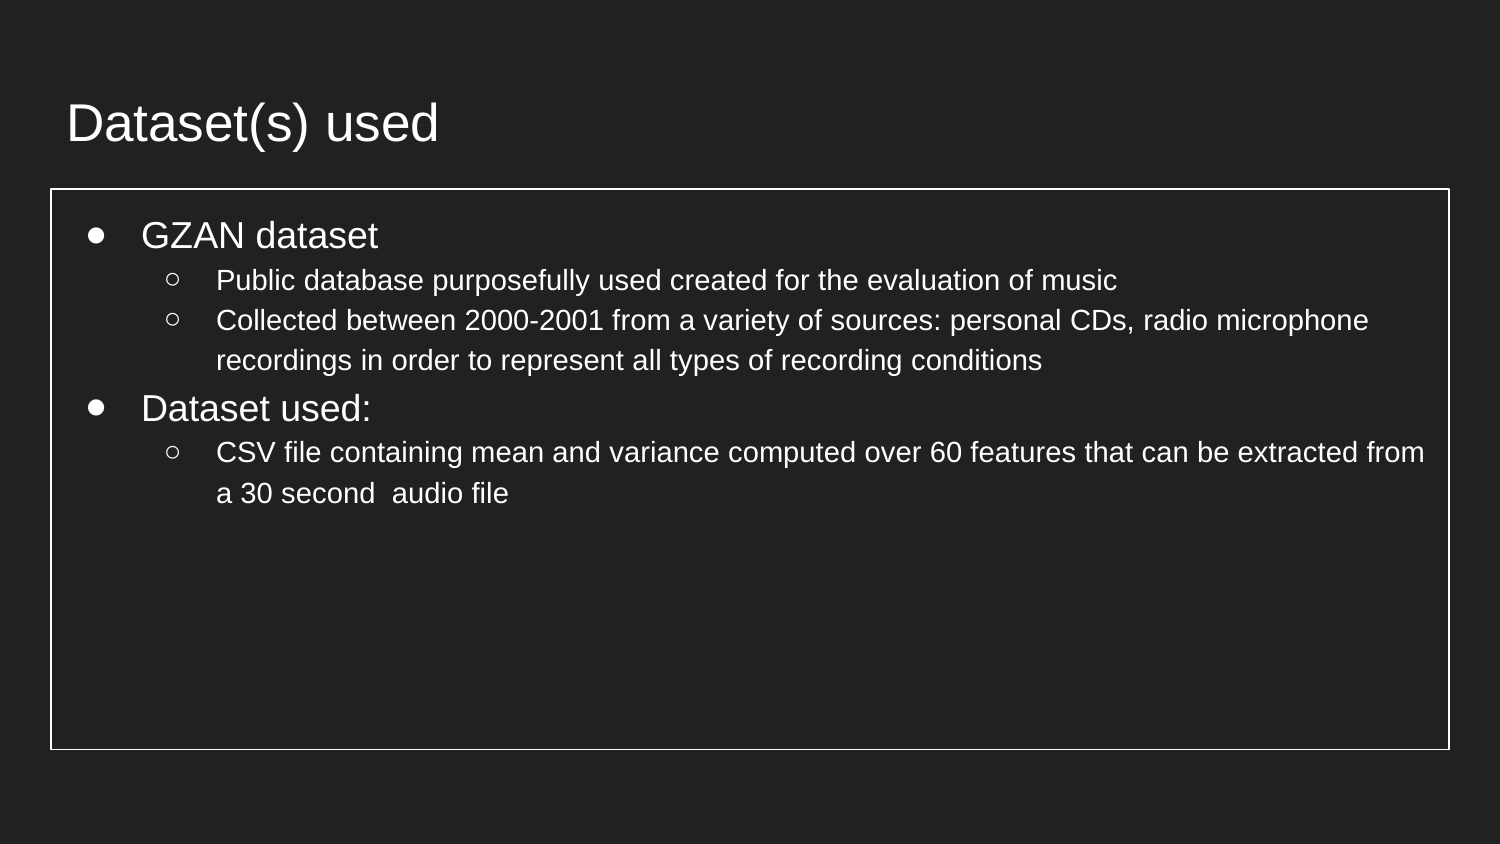

# Dataset(s) used
GZAN dataset
Public database purposefully used created for the evaluation of music
Collected between 2000-2001 from a variety of sources: personal CDs, radio microphone recordings in order to represent all types of recording conditions
Dataset used:
CSV file containing mean and variance computed over 60 features that can be extracted from a 30 second  audio file